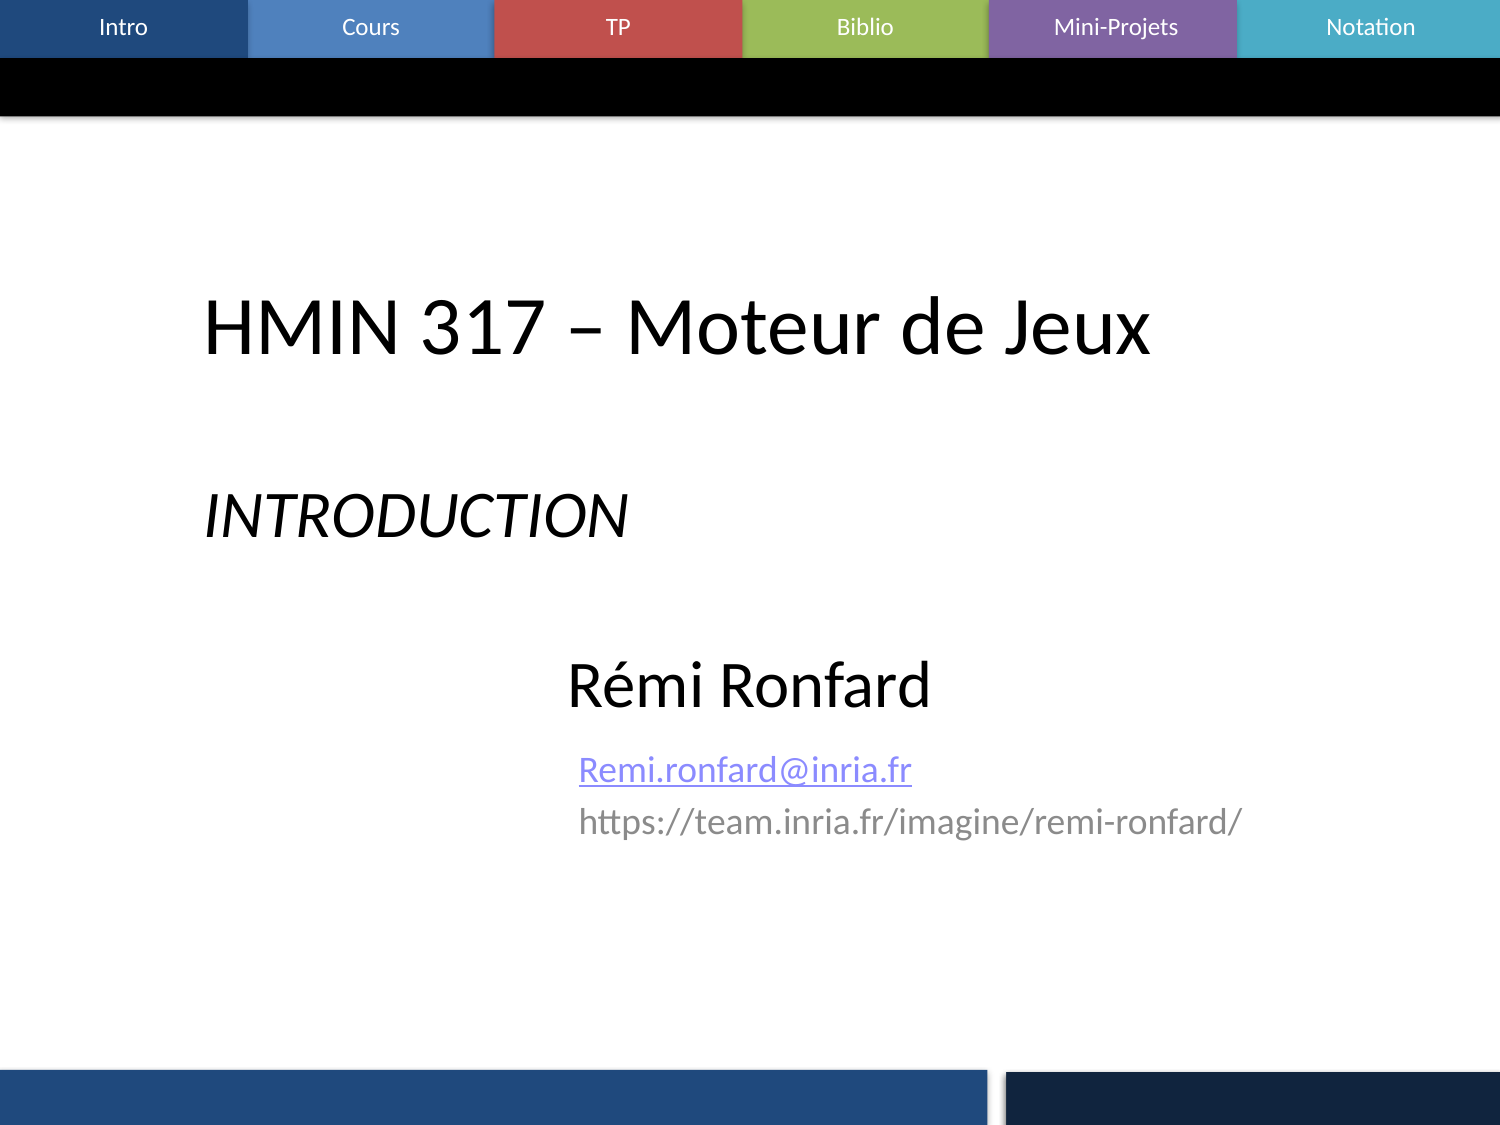

# HMIN 317 – Moteur de Jeux INTRODUCTION
Rémi Ronfard
Remi.ronfard@inria.fr
https://team.inria.fr/imagine/remi-ronfard/